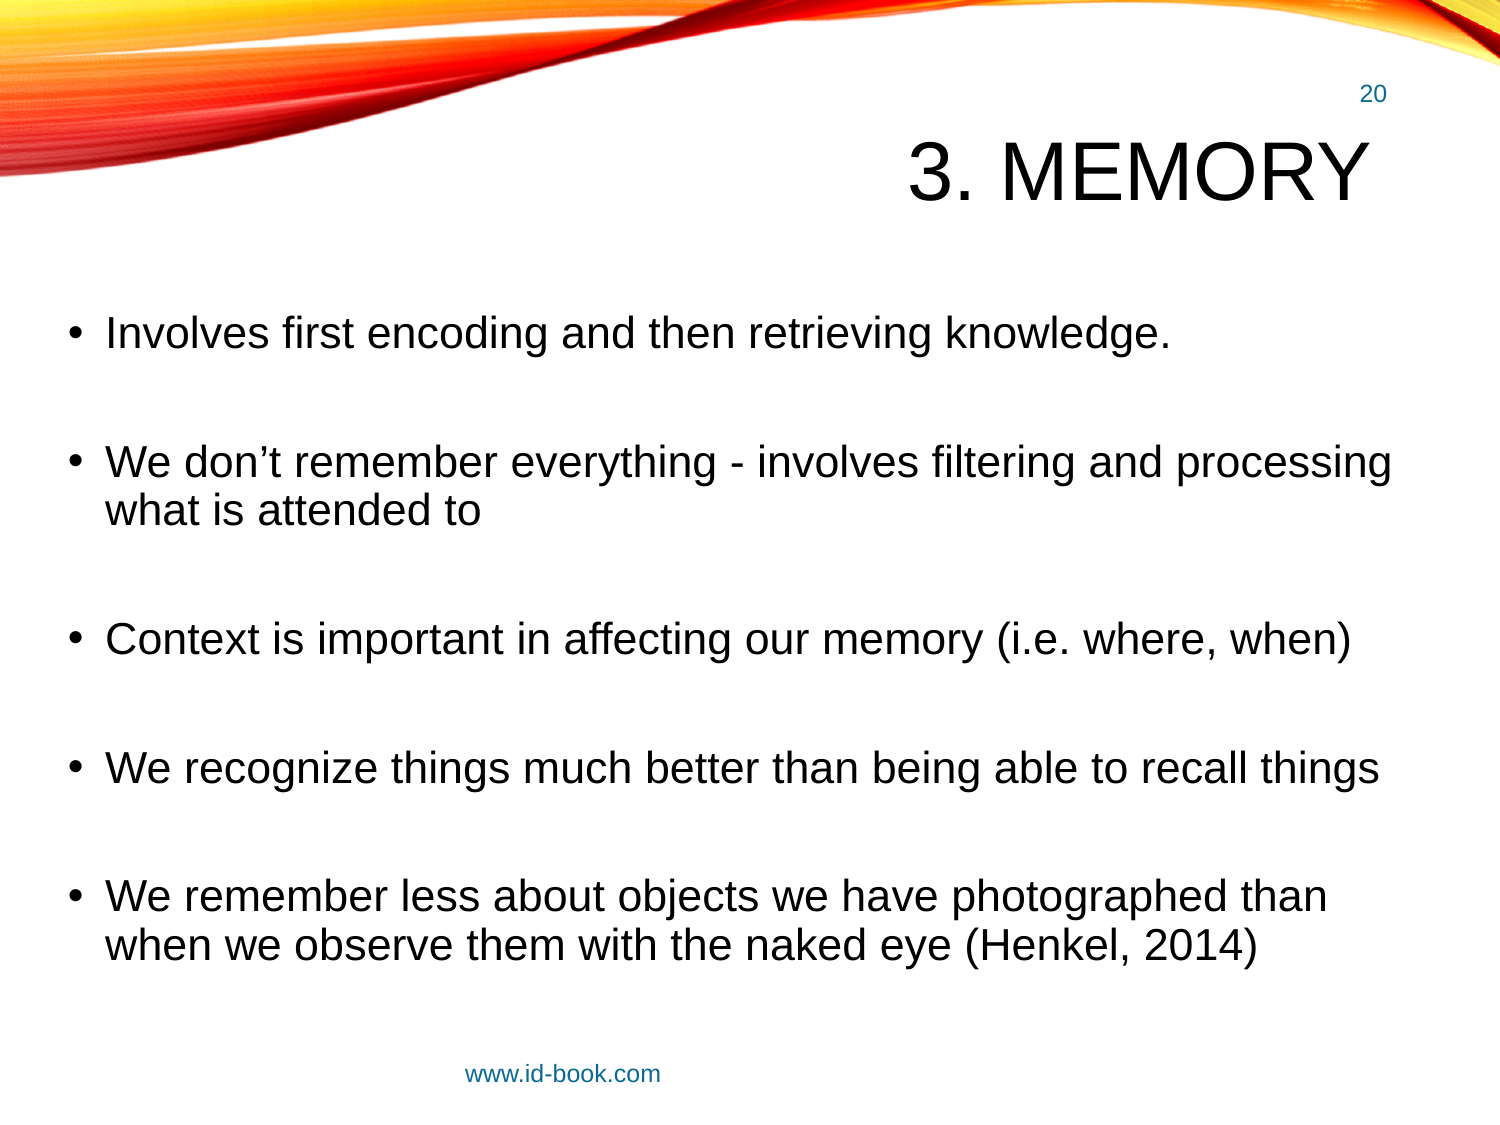

20
3. Memory
Involves first encoding and then retrieving knowledge.

We don’t remember everything - involves filtering and processing what is attended to

Context is important in affecting our memory (i.e. where, when)

We recognize things much better than being able to recall things

We remember less about objects we have photographed than when we observe them with the naked eye (Henkel, 2014)

www.id-book.com